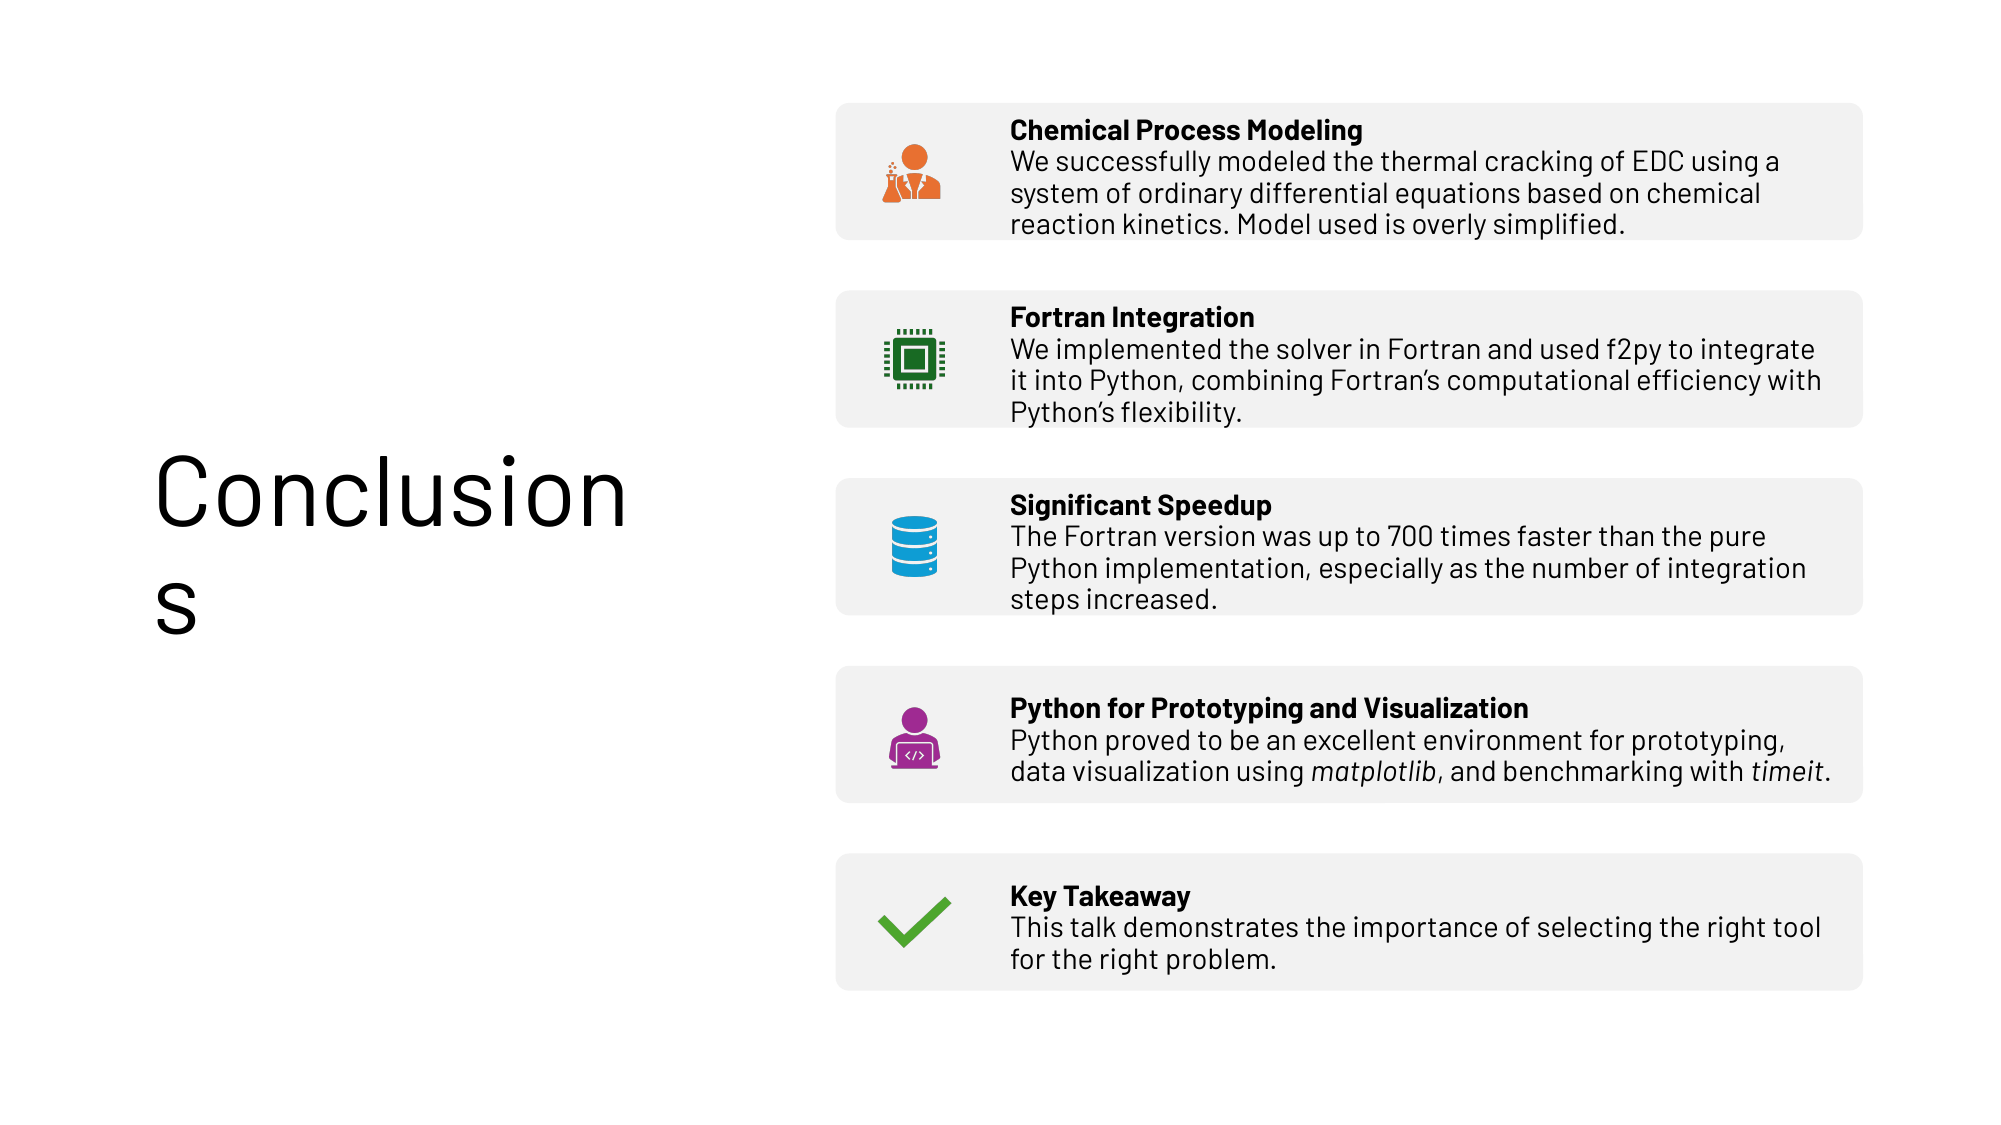

# Conclusions
Chemical Process Modeling
We successfully modeled the thermal cracking of EDC using a system of ordinary differential equations based on chemical reaction kinetics. Model used is overly simplified.
Fortran Integration
We implemented the solver in Fortran and used f2py to integrate it into Python, combining Fortran’s computational efficiency with Python’s flexibility.
Significant Speedup
The Fortran version was up to 700 times faster than the pure Python implementation, especially as the number of integration steps increased.
Python for Prototyping and Visualization
Python proved to be an excellent environment for prototyping, data visualization using matplotlib, and benchmarking with timeit.
Key Takeaway
This talk demonstrates the importance of selecting the right tool for the right problem.
25